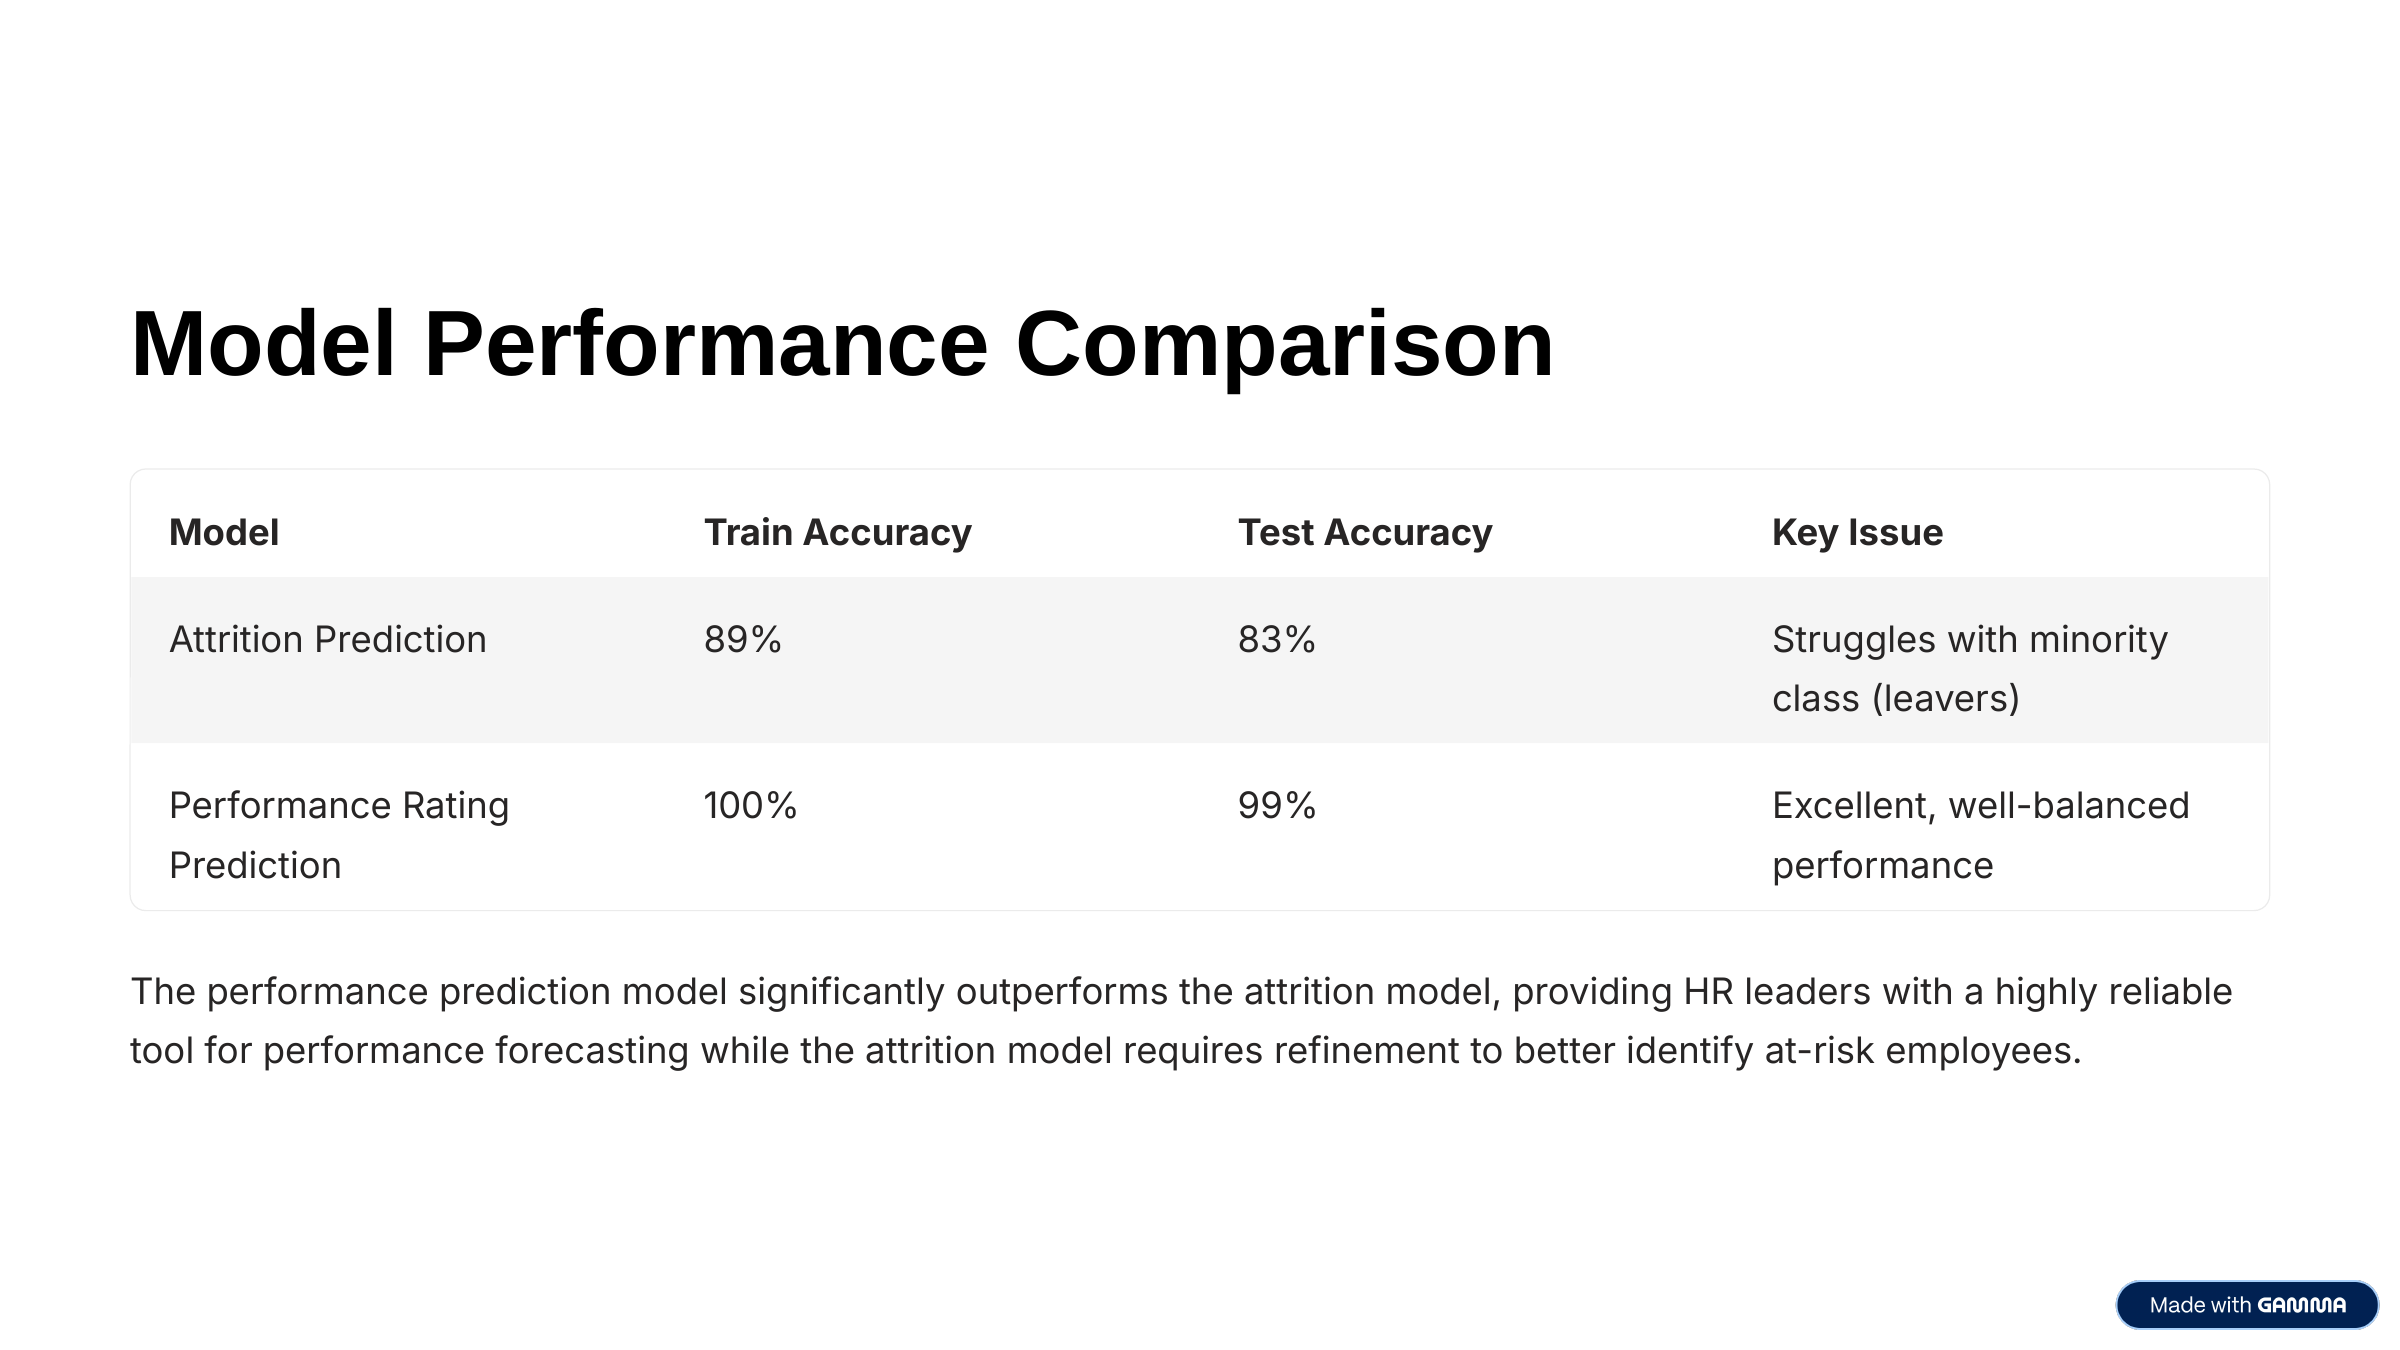

Model Performance Comparison

Model
Train Accuracy
Test Accuracy
Key Issue

Attrition Prediction
89%
83%
Struggles with minority class (leavers)

Performance Rating Prediction
100%
99%
Excellent, well-balanced performance
The performance prediction model significantly outperforms the attrition model, providing HR leaders with a highly reliable tool for performance forecasting while the attrition model requires refinement to better identify at-risk employees.